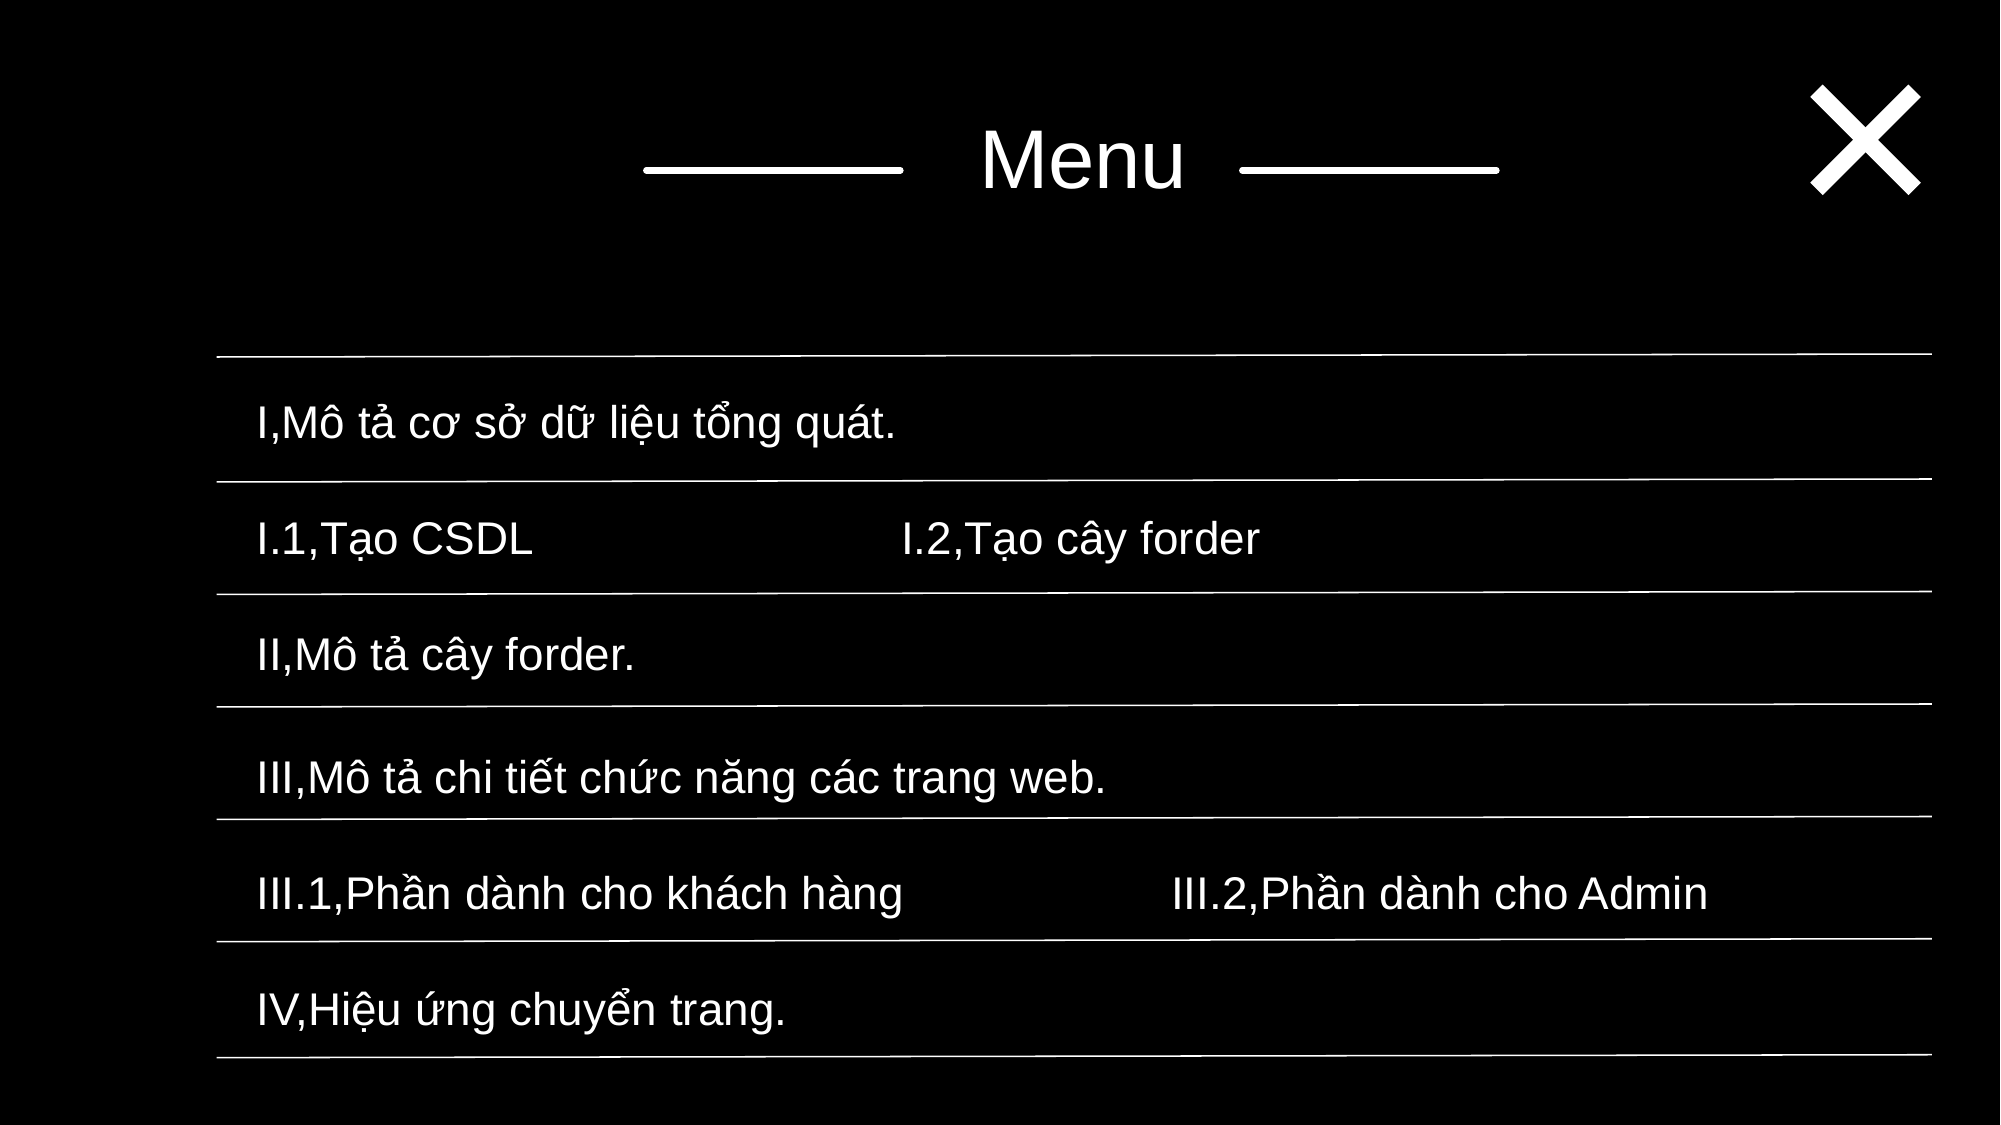

# Menu
I,Mô tả cơ sở dữ liệu tổng quát.
I.1,Tạo CSDL                             I.2,Tạo cây forder
II,Mô tả cây forder.
III,Mô tả chi tiết chức năng các trang web.
III.1,Phần dành cho khách hàng                     III.2,Phần dành cho Admin
IV,Hiệu ứng chuyển trang.